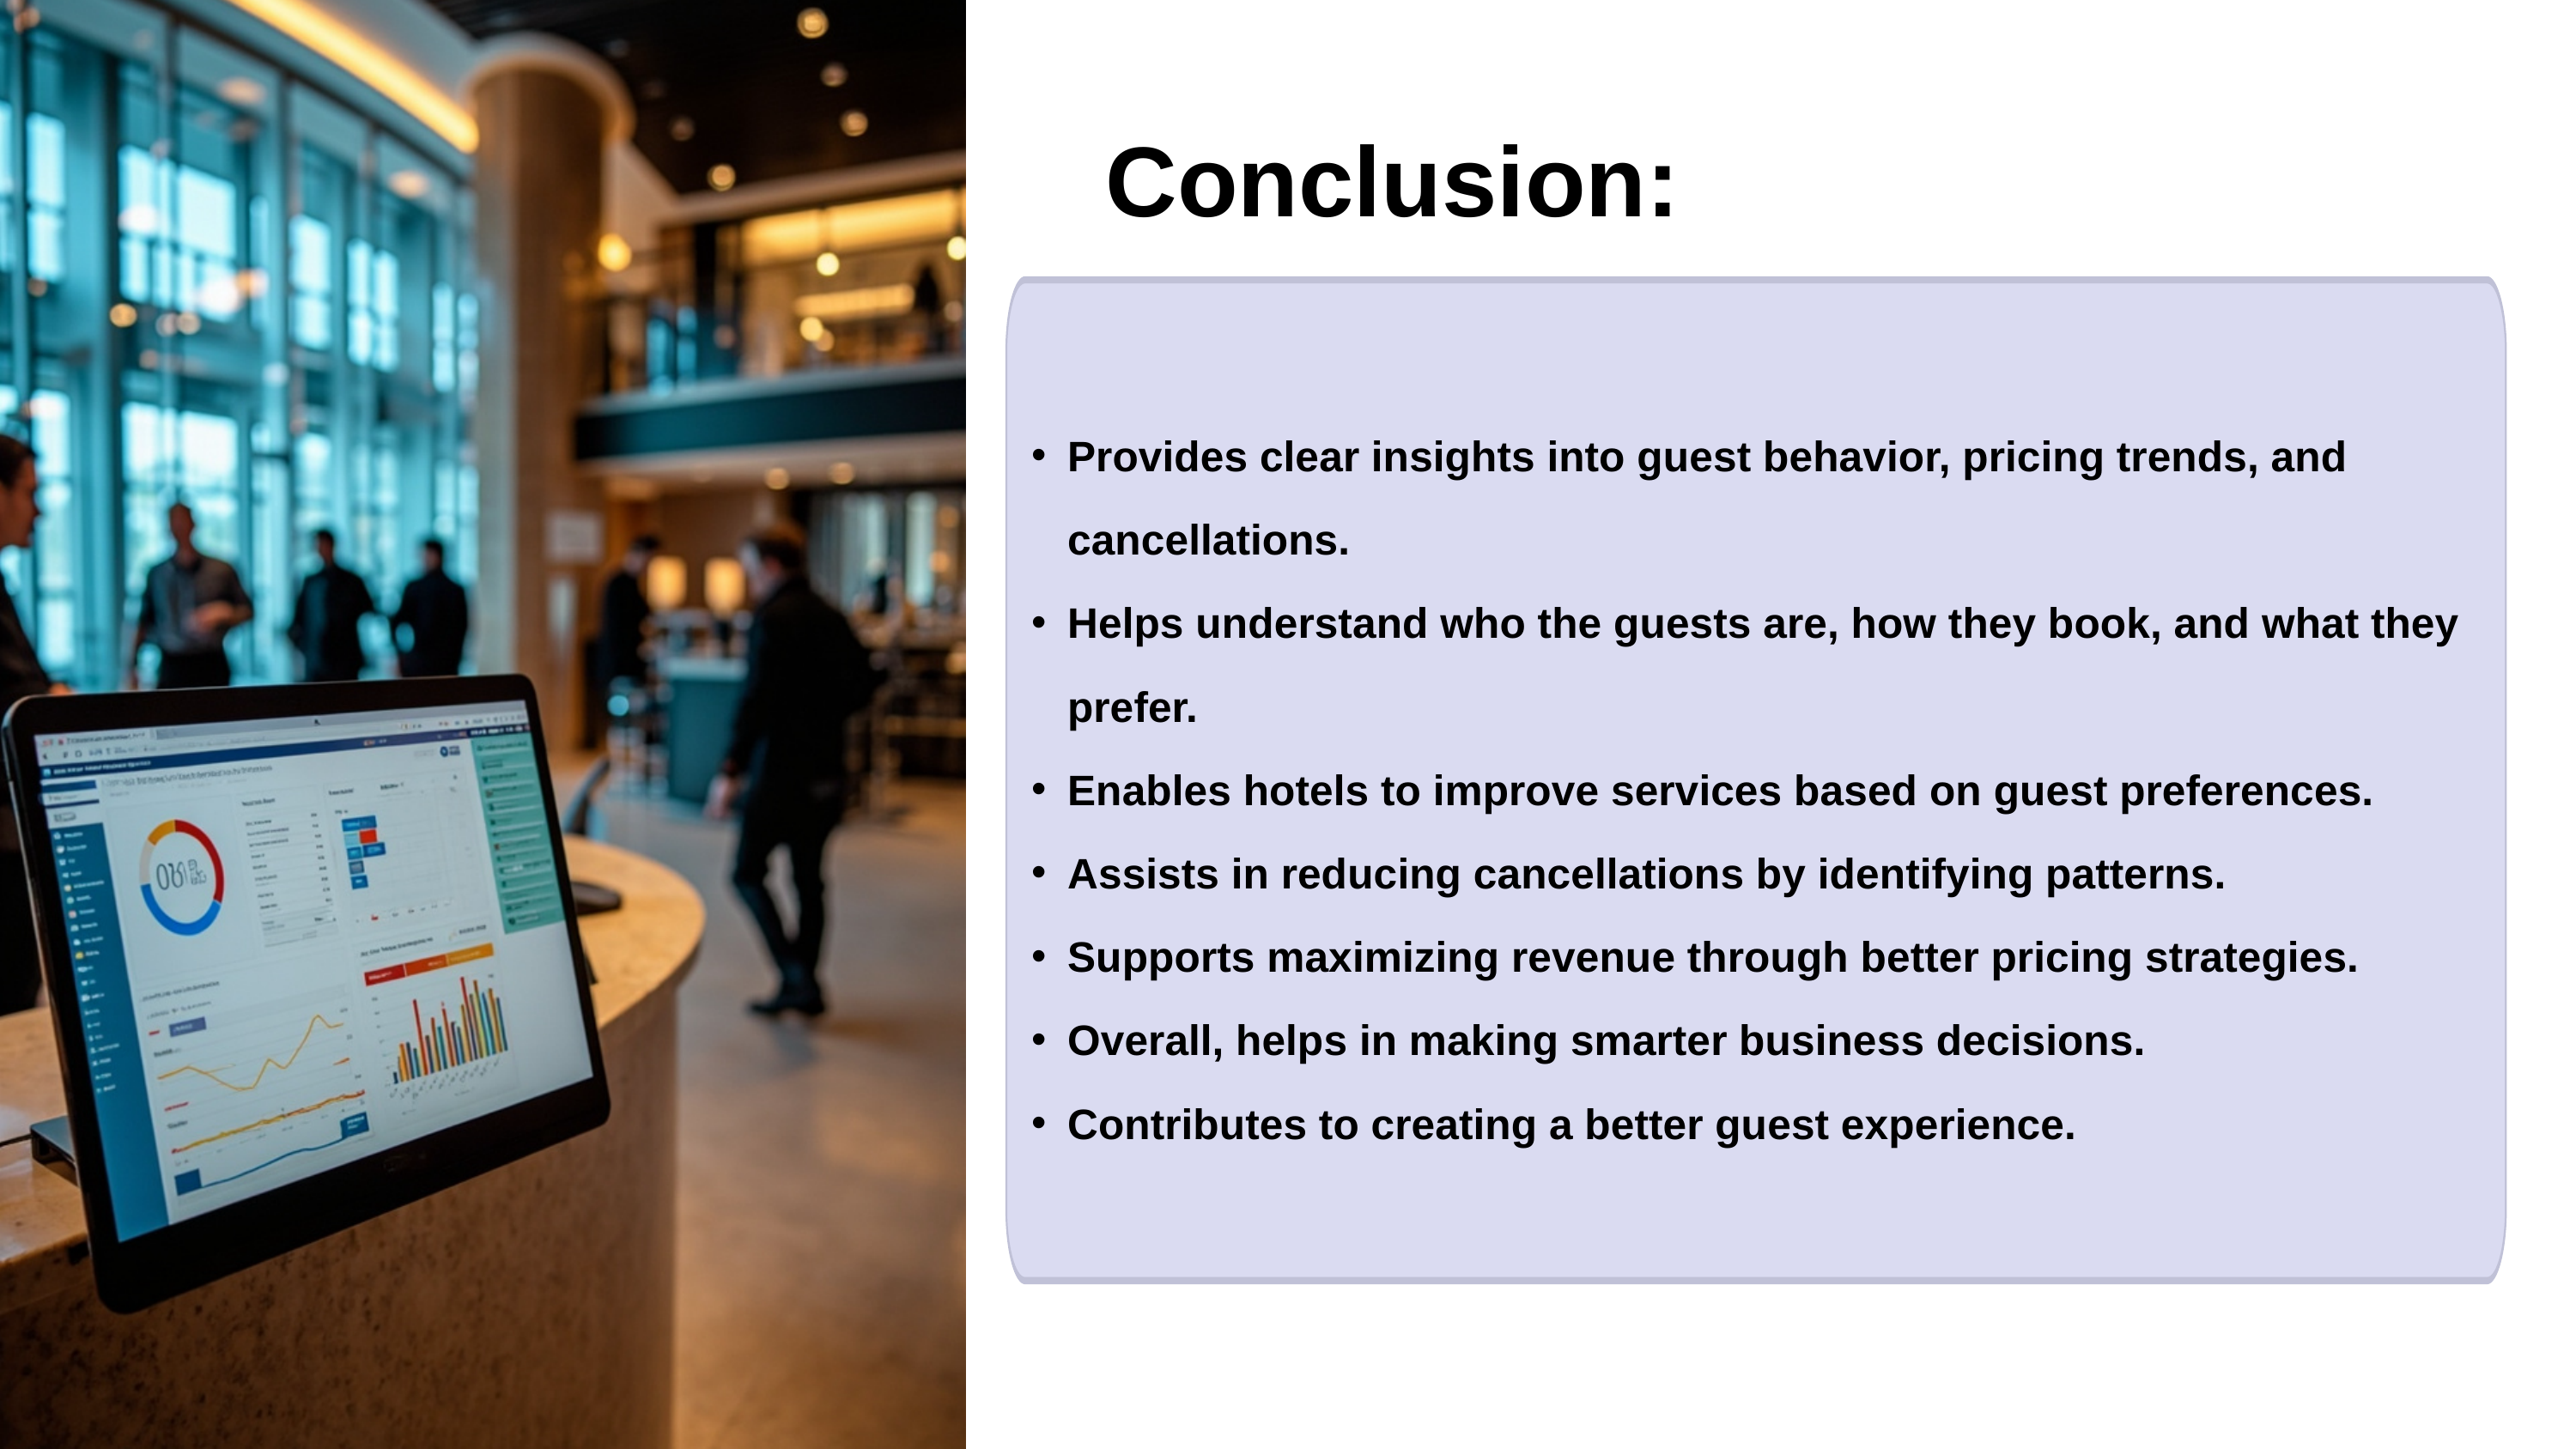

Conclusion:

Provides clear insights into guest behavior, pricing trends, and cancellations.
Helps understand who the guests are, how they book, and what they prefer.
Enables hotels to improve services based on guest preferences.
Assists in reducing cancellations by identifying patterns.
Supports maximizing revenue through better pricing strategies.
Overall, helps in making smarter business decisions.
Contributes to creating a better guest experience.